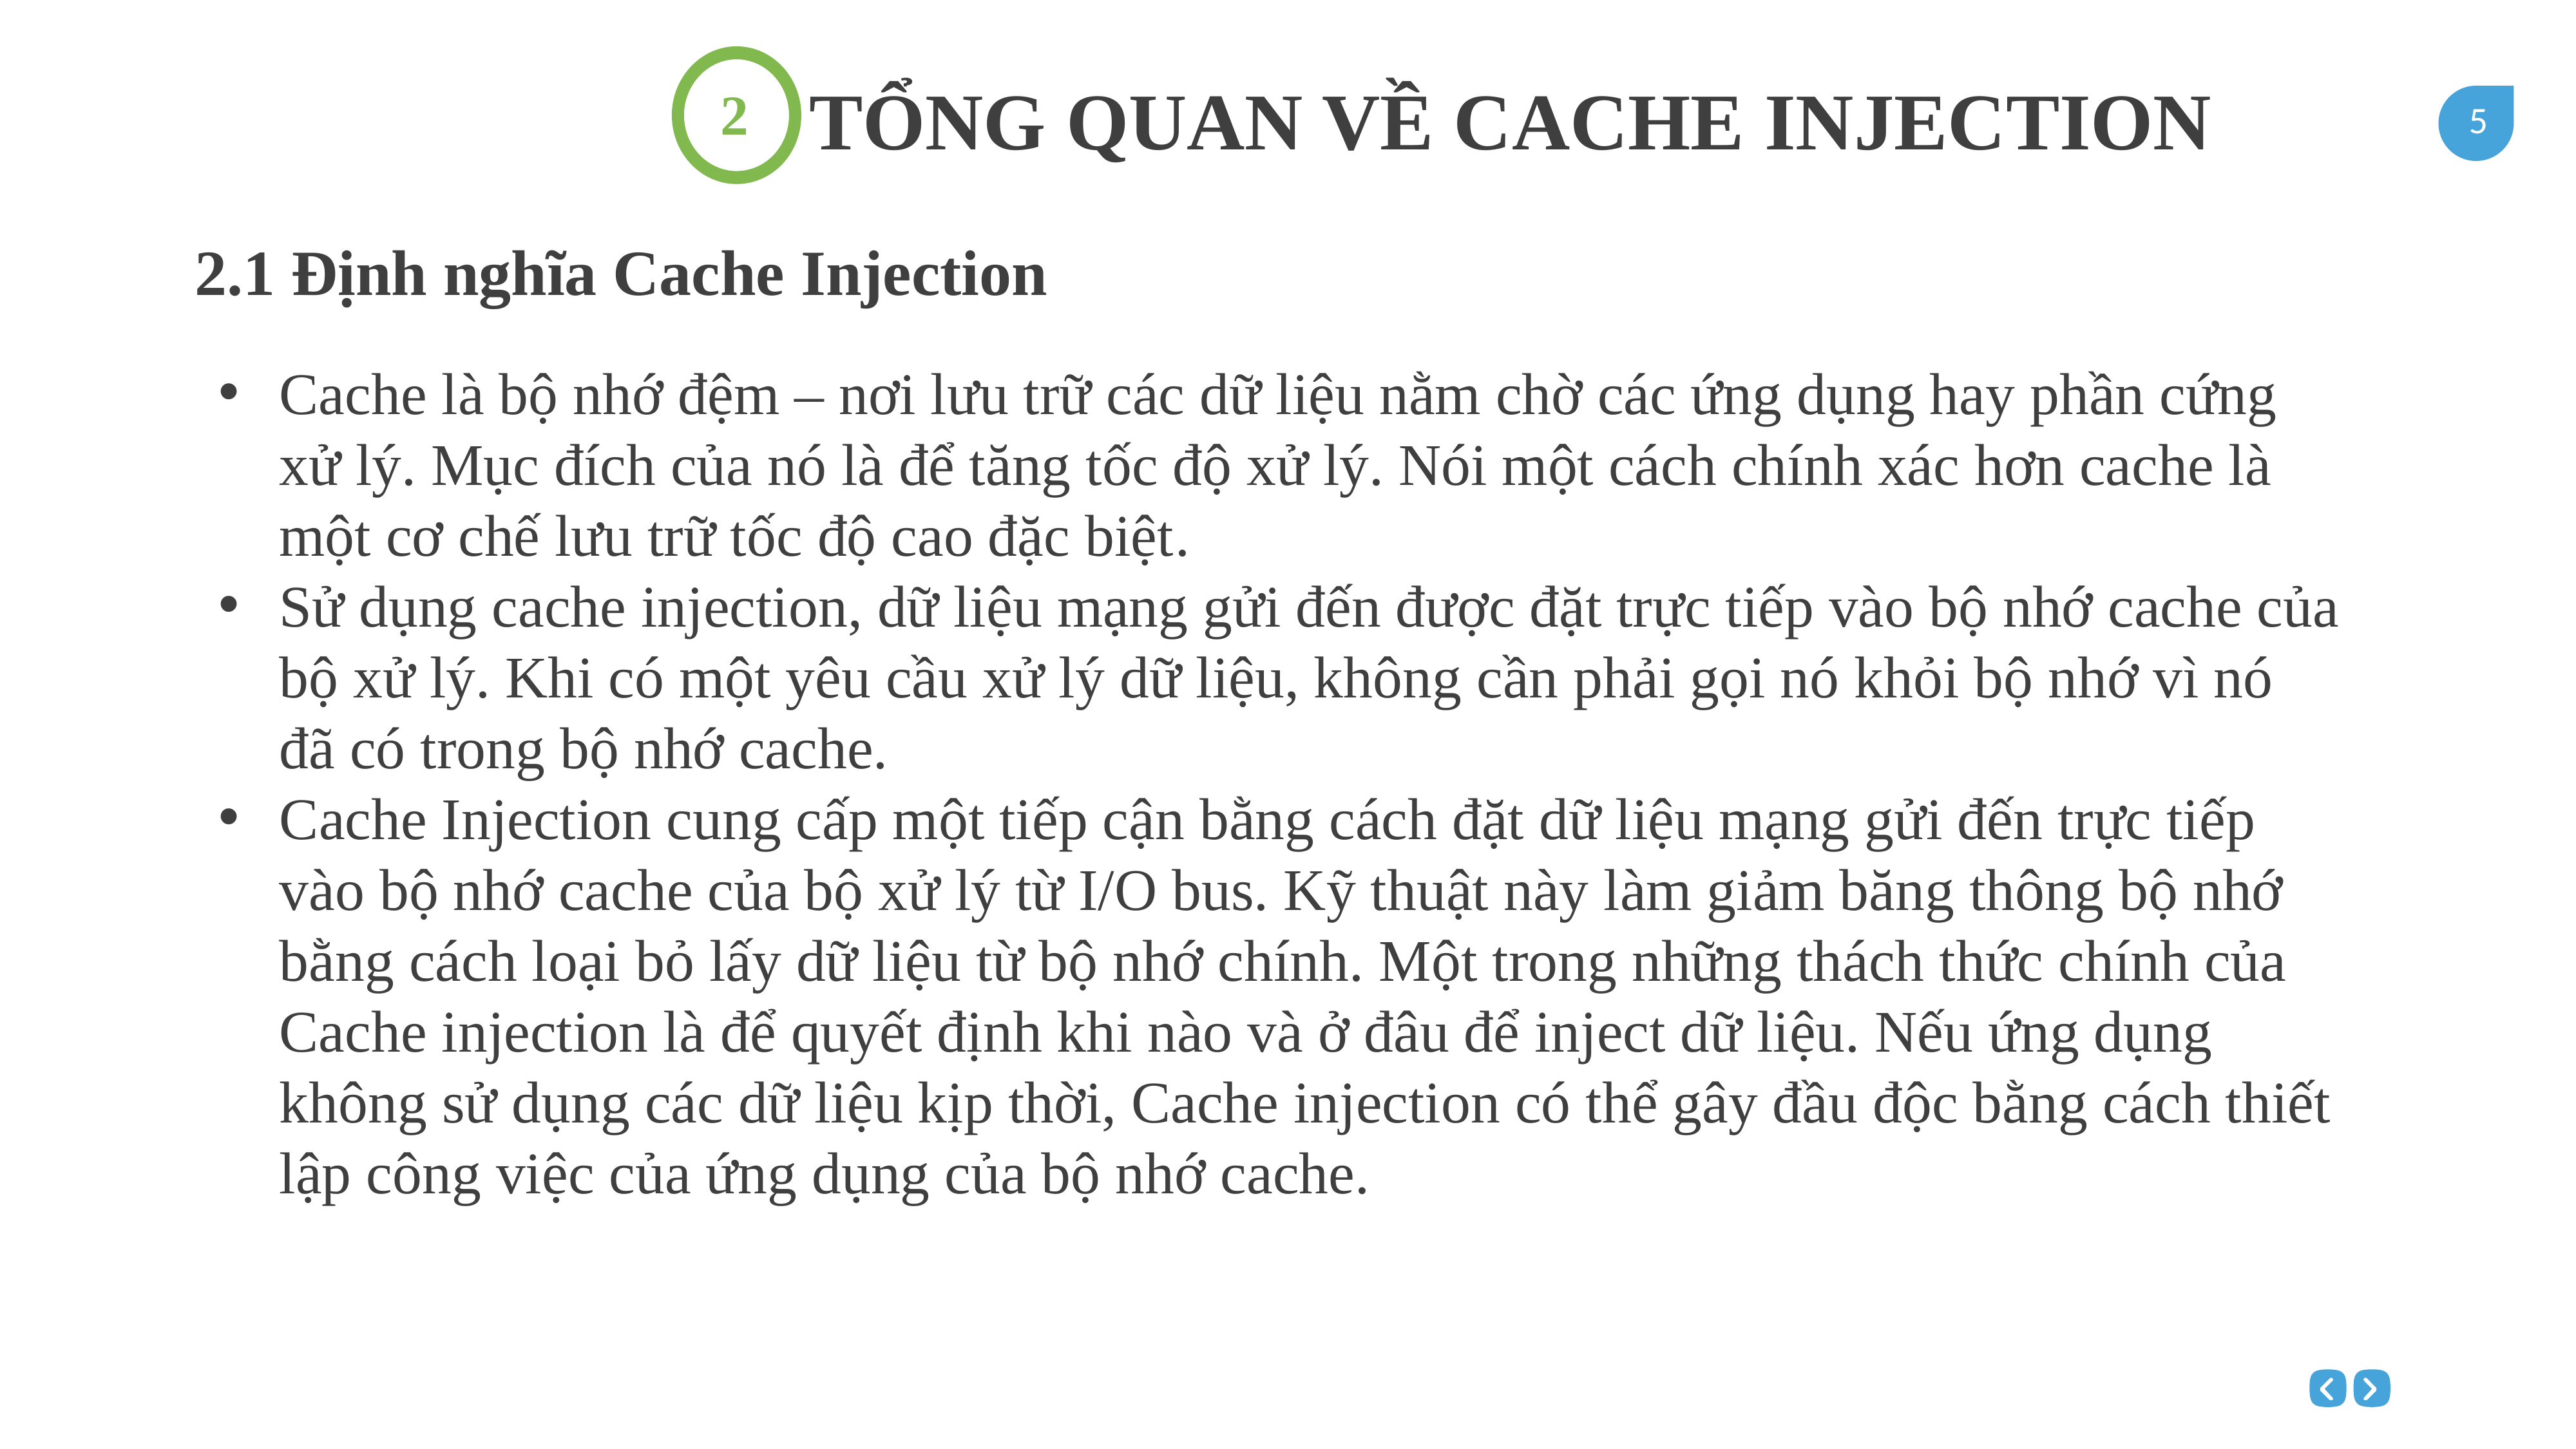

TỔNG QUAN VỀ CACHE INJECTION

2
2.1 Định nghĩa Cache Injection
Cache là bộ nhớ đệm – nơi lưu trữ các dữ liệu nằm chờ các ứng dụng hay phần cứng xử lý. Mục đích của nó là để tăng tốc độ xử lý. Nói một cách chính xác hơn cache là một cơ chế lưu trữ tốc độ cao đặc biệt.
Sử dụng cache injection, dữ liệu mạng gửi đến được đặt trực tiếp vào bộ nhớ cache của bộ xử lý. Khi có một yêu cầu xử lý dữ liệu, không cần phải gọi nó khỏi bộ nhớ vì nó đã có trong bộ nhớ cache.
Cache Injection cung cấp một tiếp cận bằng cách đặt dữ liệu mạng gửi đến trực tiếp vào bộ nhớ cache của bộ xử lý từ I/O bus. Kỹ thuật này làm giảm băng thông bộ nhớ bằng cách loại bỏ lấy dữ liệu từ bộ nhớ chính. Một trong những thách thức chính của Cache injection là để quyết định khi nào và ở đâu để inject dữ liệu. Nếu ứng dụng không sử dụng các dữ liệu kịp thời, Cache injection có thể gây đầu độc bằng cách thiết lập công việc của ứng dụng của bộ nhớ cache.